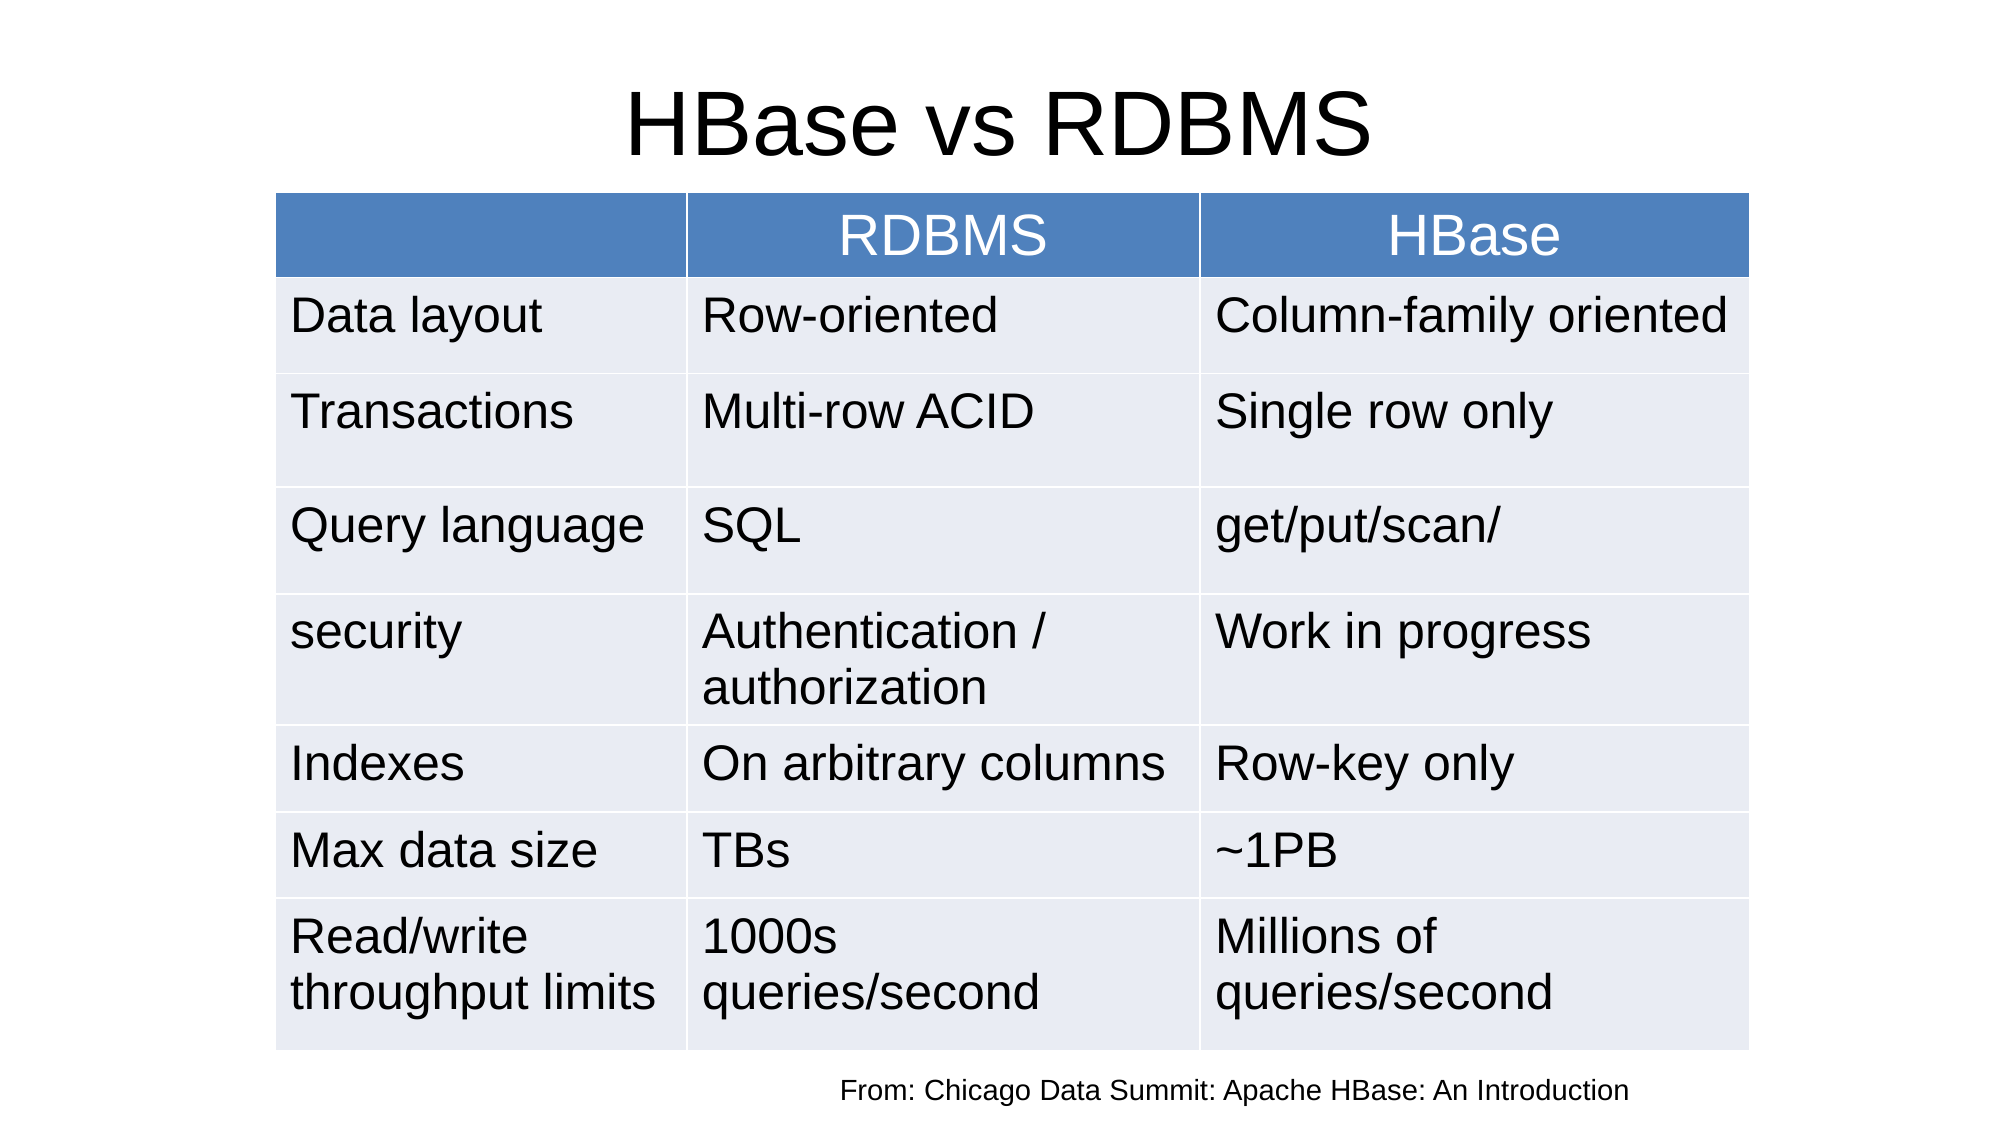

# HBase vs RDBMS
|  | RDBMS | HBase |
| --- | --- | --- |
| Data layout | Row-oriented | Column-family oriented |
| Transactions | Multi-row ACID | Single row only |
| Query language | SQL | get/put/scan/ |
| security | Authentication / authorization | Work in progress |
| Indexes | On arbitrary columns | Row-key only |
| Max data size | TBs | ~1PB |
| Read/write throughput limits | 1000s queries/second | Millions of queries/second |
From: Chicago Data Summit: Apache HBase: An Introduction